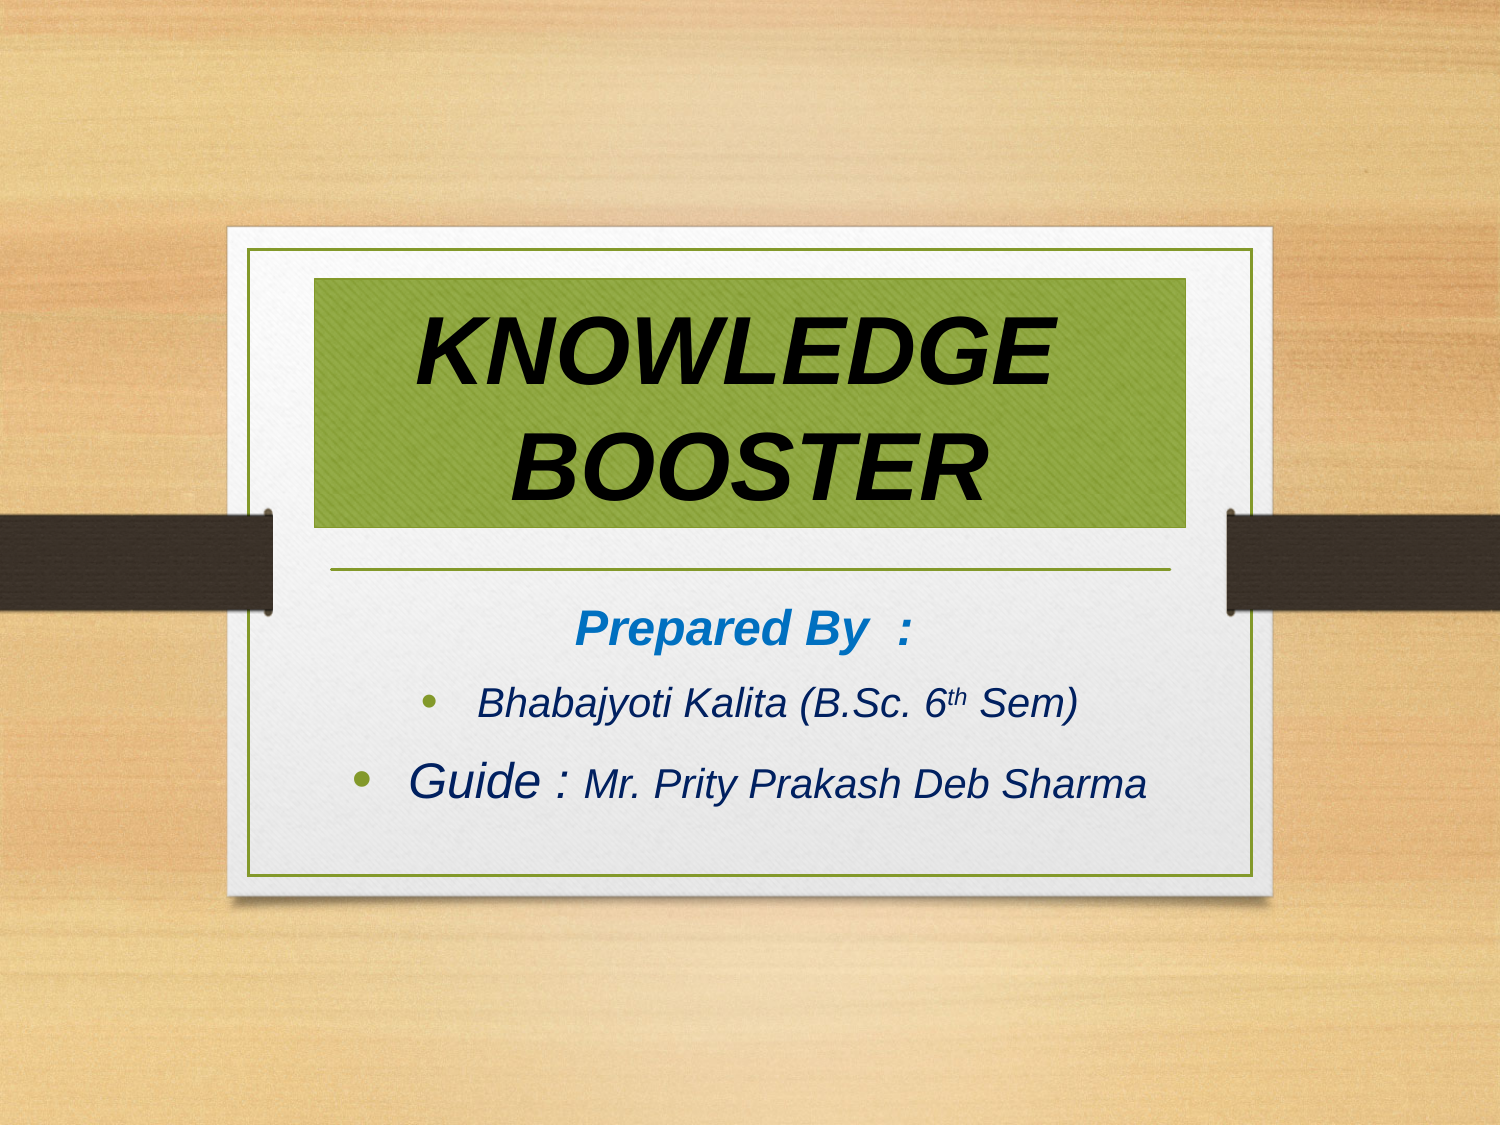

# KNOWLEDGE  BOOSTER

Prepared By  :
Bhabajyoti Kalita (B.Sc. 6th Sem)
Guide : Mr. Prity Prakash Deb Sharma